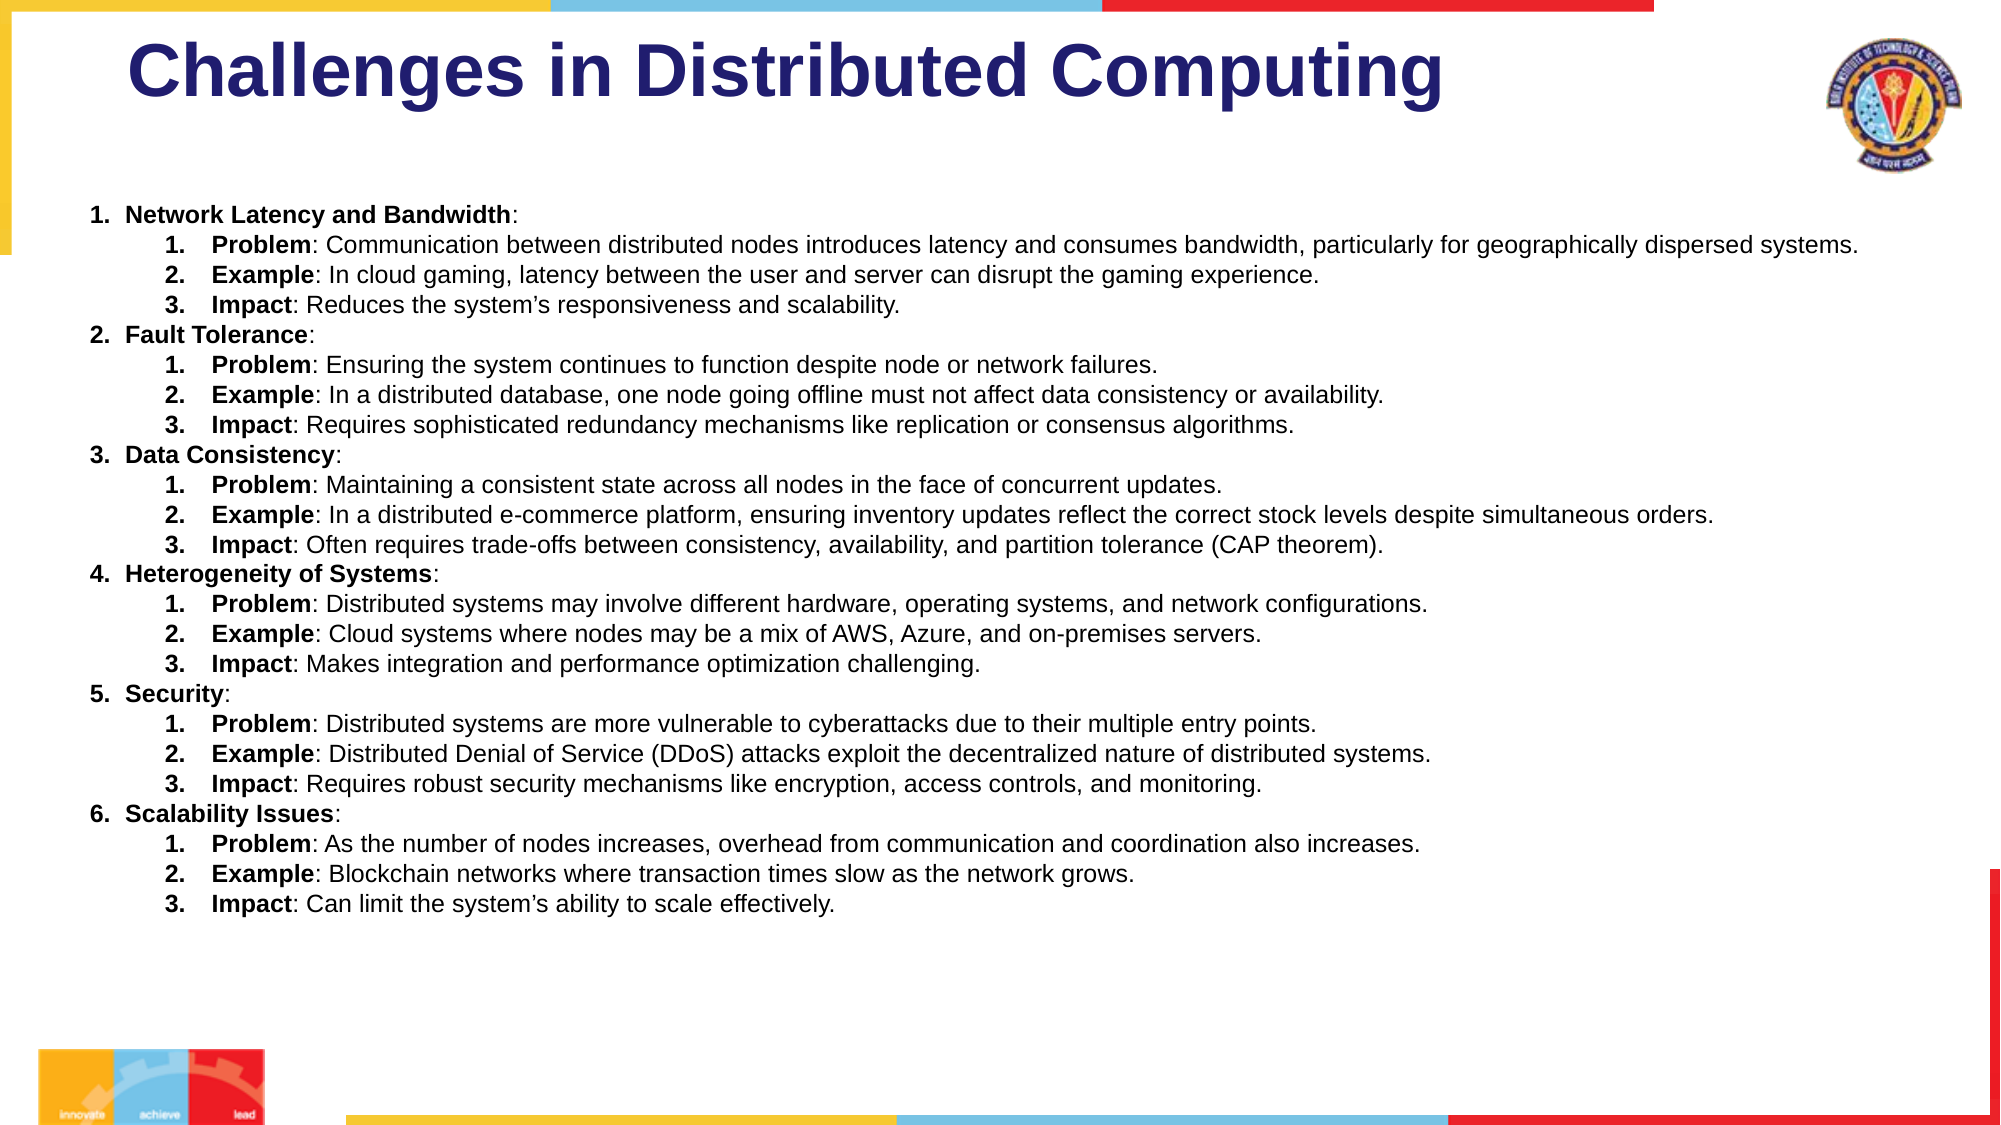

# Challenges in Distributed Computing
Network Latency and Bandwidth:
Problem: Communication between distributed nodes introduces latency and consumes bandwidth, particularly for geographically dispersed systems.
Example: In cloud gaming, latency between the user and server can disrupt the gaming experience.
Impact: Reduces the system’s responsiveness and scalability.
Fault Tolerance:
Problem: Ensuring the system continues to function despite node or network failures.
Example: In a distributed database, one node going offline must not affect data consistency or availability.
Impact: Requires sophisticated redundancy mechanisms like replication or consensus algorithms.
Data Consistency:
Problem: Maintaining a consistent state across all nodes in the face of concurrent updates.
Example: In a distributed e-commerce platform, ensuring inventory updates reflect the correct stock levels despite simultaneous orders.
Impact: Often requires trade-offs between consistency, availability, and partition tolerance (CAP theorem).
Heterogeneity of Systems:
Problem: Distributed systems may involve different hardware, operating systems, and network configurations.
Example: Cloud systems where nodes may be a mix of AWS, Azure, and on-premises servers.
Impact: Makes integration and performance optimization challenging.
Security:
Problem: Distributed systems are more vulnerable to cyberattacks due to their multiple entry points.
Example: Distributed Denial of Service (DDoS) attacks exploit the decentralized nature of distributed systems.
Impact: Requires robust security mechanisms like encryption, access controls, and monitoring.
Scalability Issues:
Problem: As the number of nodes increases, overhead from communication and coordination also increases.
Example: Blockchain networks where transaction times slow as the network grows.
Impact: Can limit the system’s ability to scale effectively.